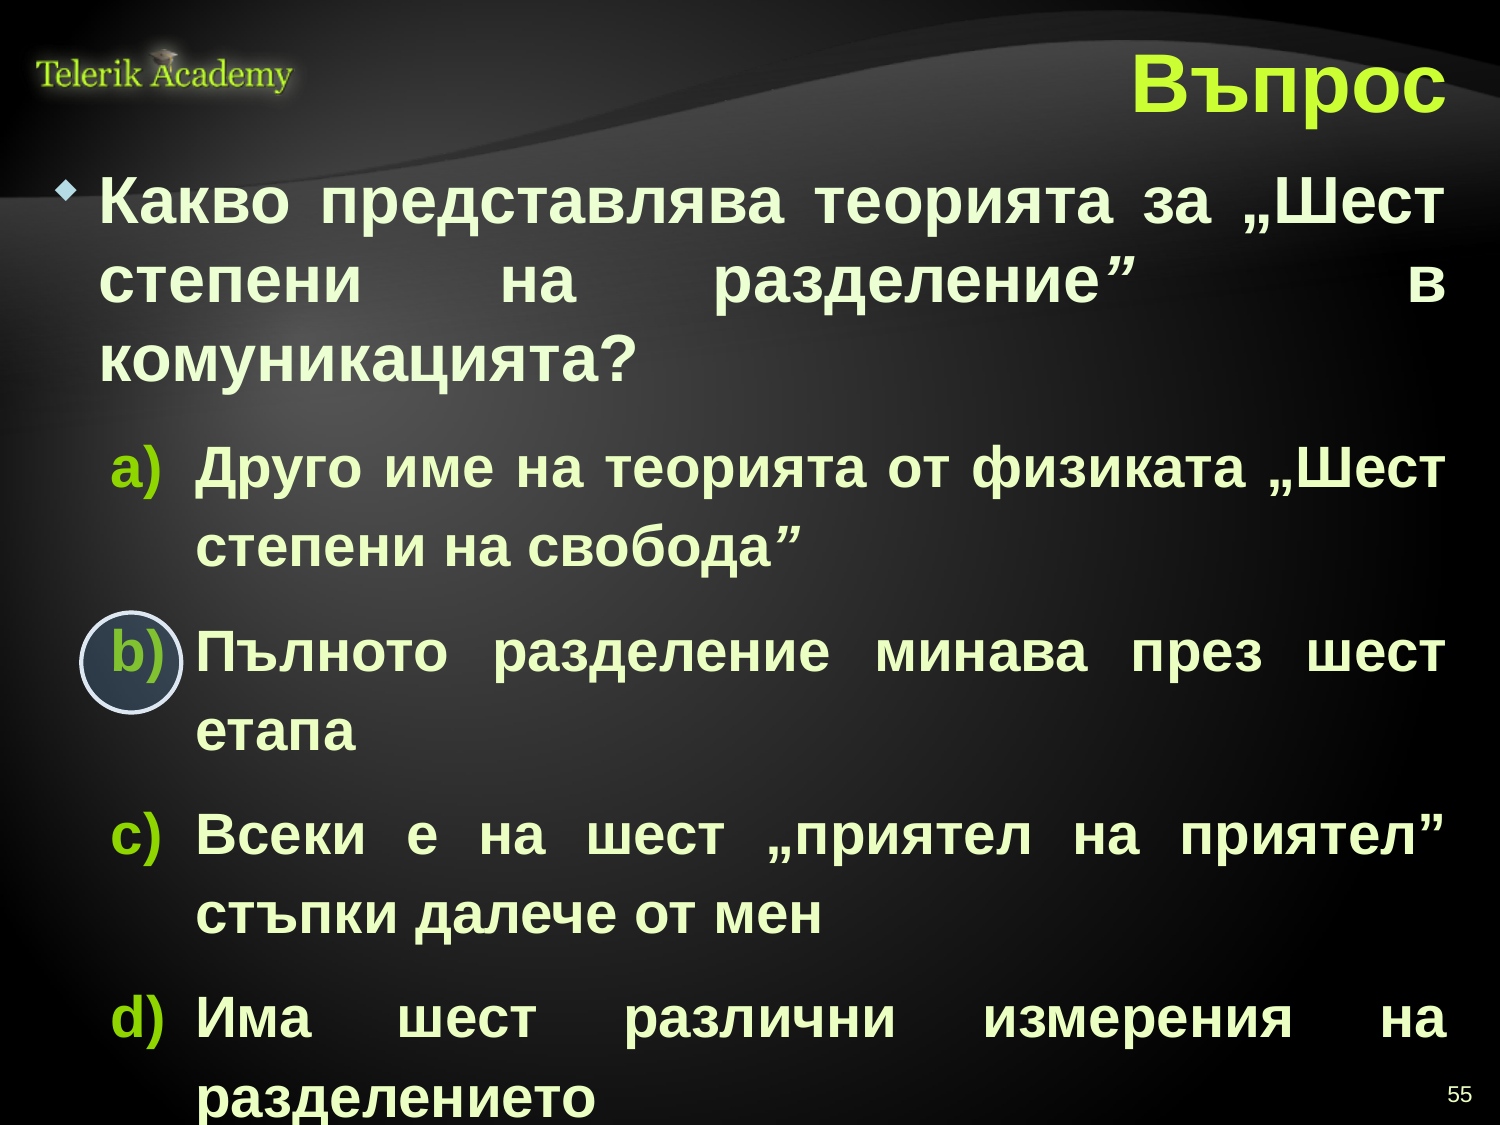

# Въпрос
Какво представлява теорията за „Шест степени на разделение”  в комуникацията?
Друго име на теорията от физиката „Шест степени на свобода”
Пълното разделение минава през шест етапа
Всеки е на шест „приятел на приятел” стъпки далече от мен
Има шест различни измерения на разделението

55